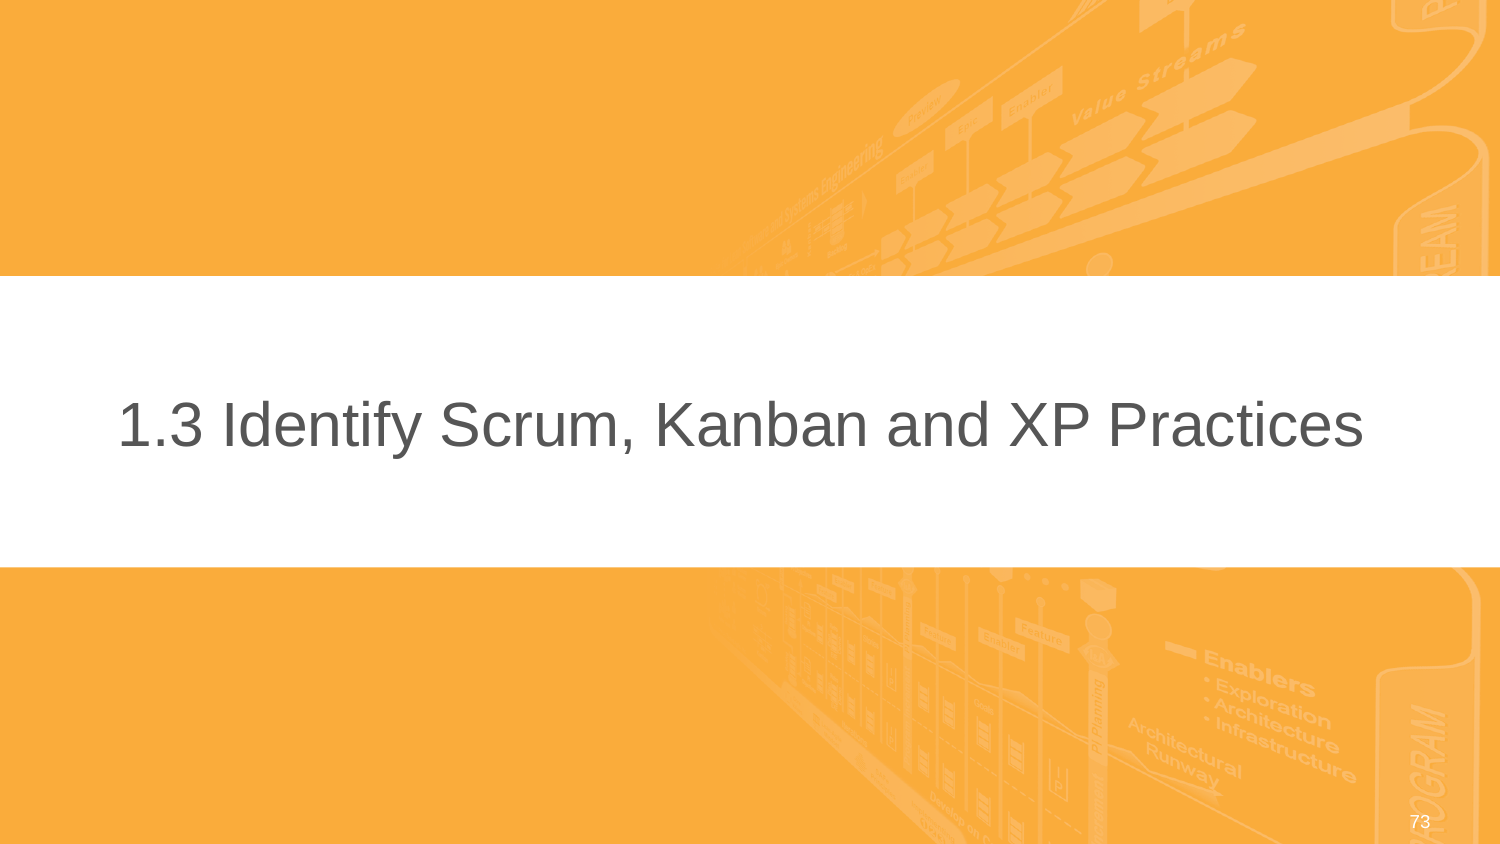

# 1.3 Identify Scrum, Kanban and XP Practices